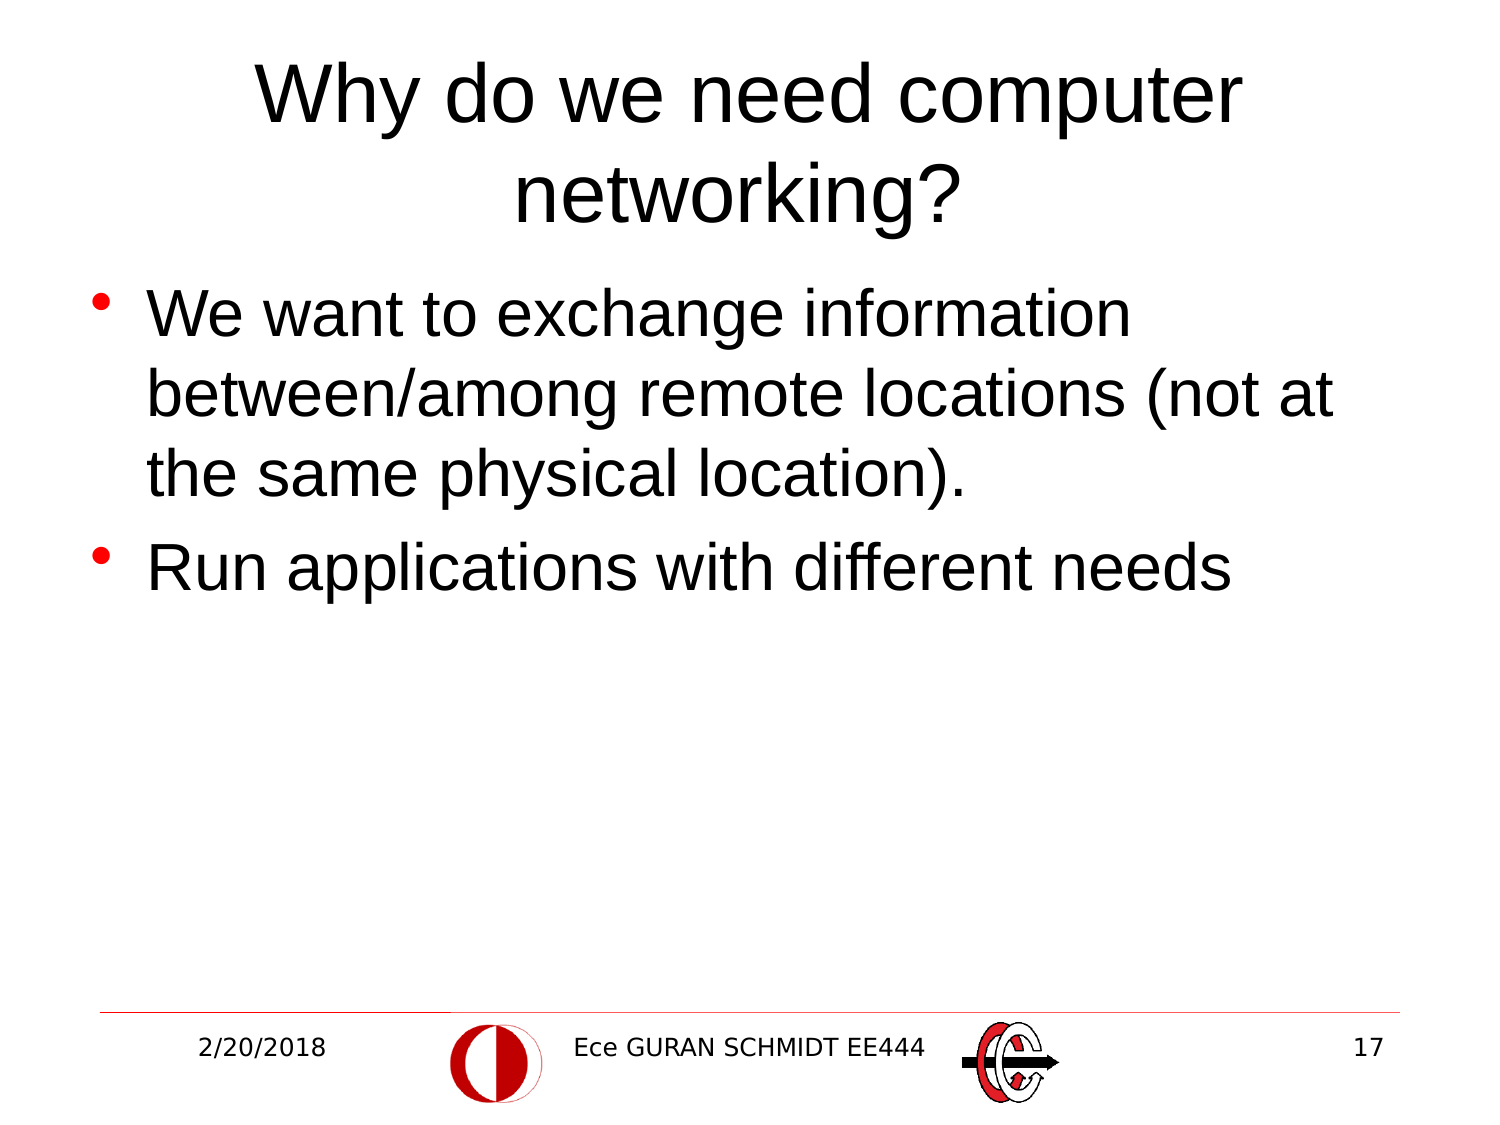

# Why do we need computer networking?
We want to exchange information between/among remote locations (not at the same physical location).
Run applications with different needs
2/20/2018
Ece GURAN SCHMIDT EE444
17